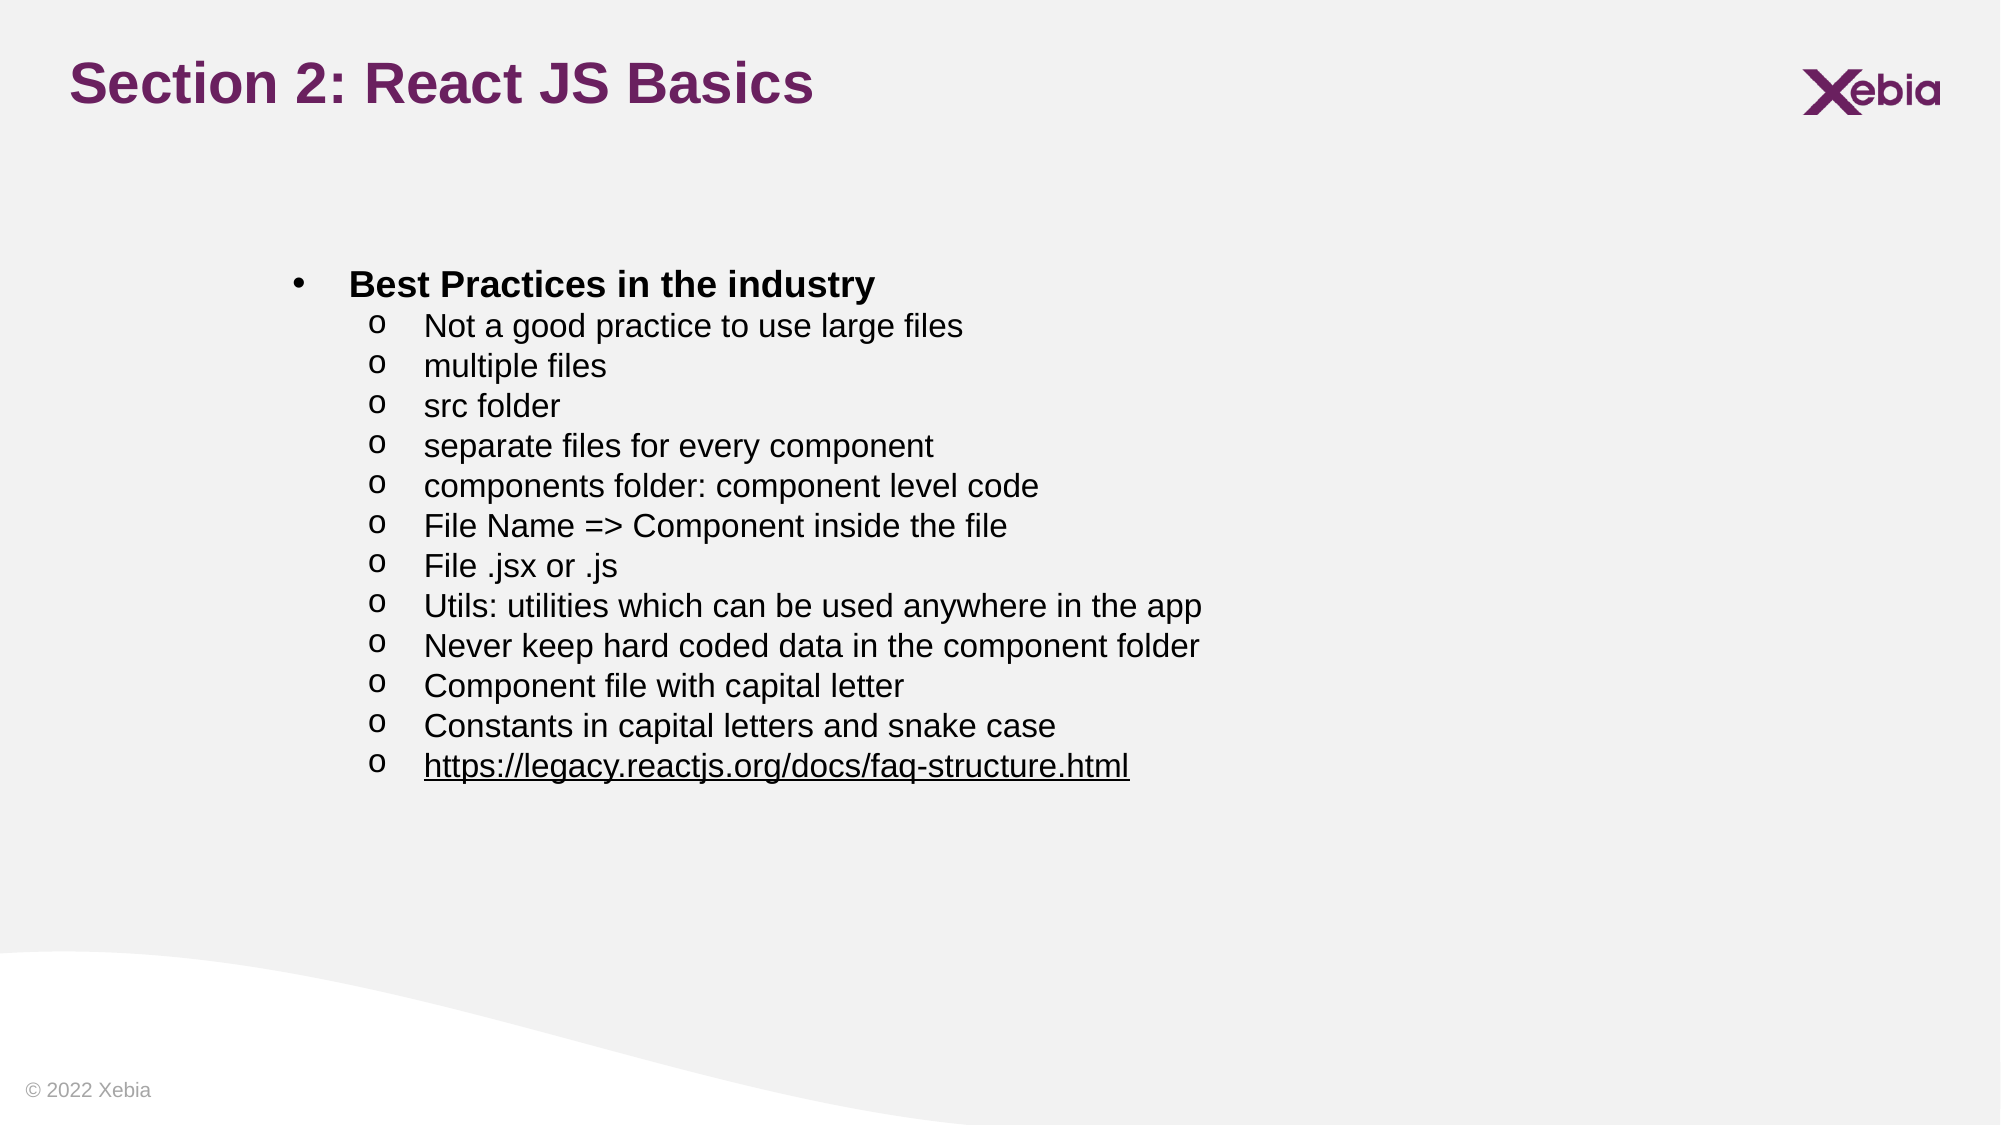

Section 2: React JS Basics

Best Practices in the industry
Not a good practice to use large files
multiple files
src folder
separate files for every component
components folder: component level code
File Name => Component inside the file
File .jsx or .js
Utils: utilities which can be used anywhere in the app
Never keep hard coded data in the component folder
Component file with capital letter
Constants in capital letters and snake case
https://legacy.reactjs.org/docs/faq-structure.html